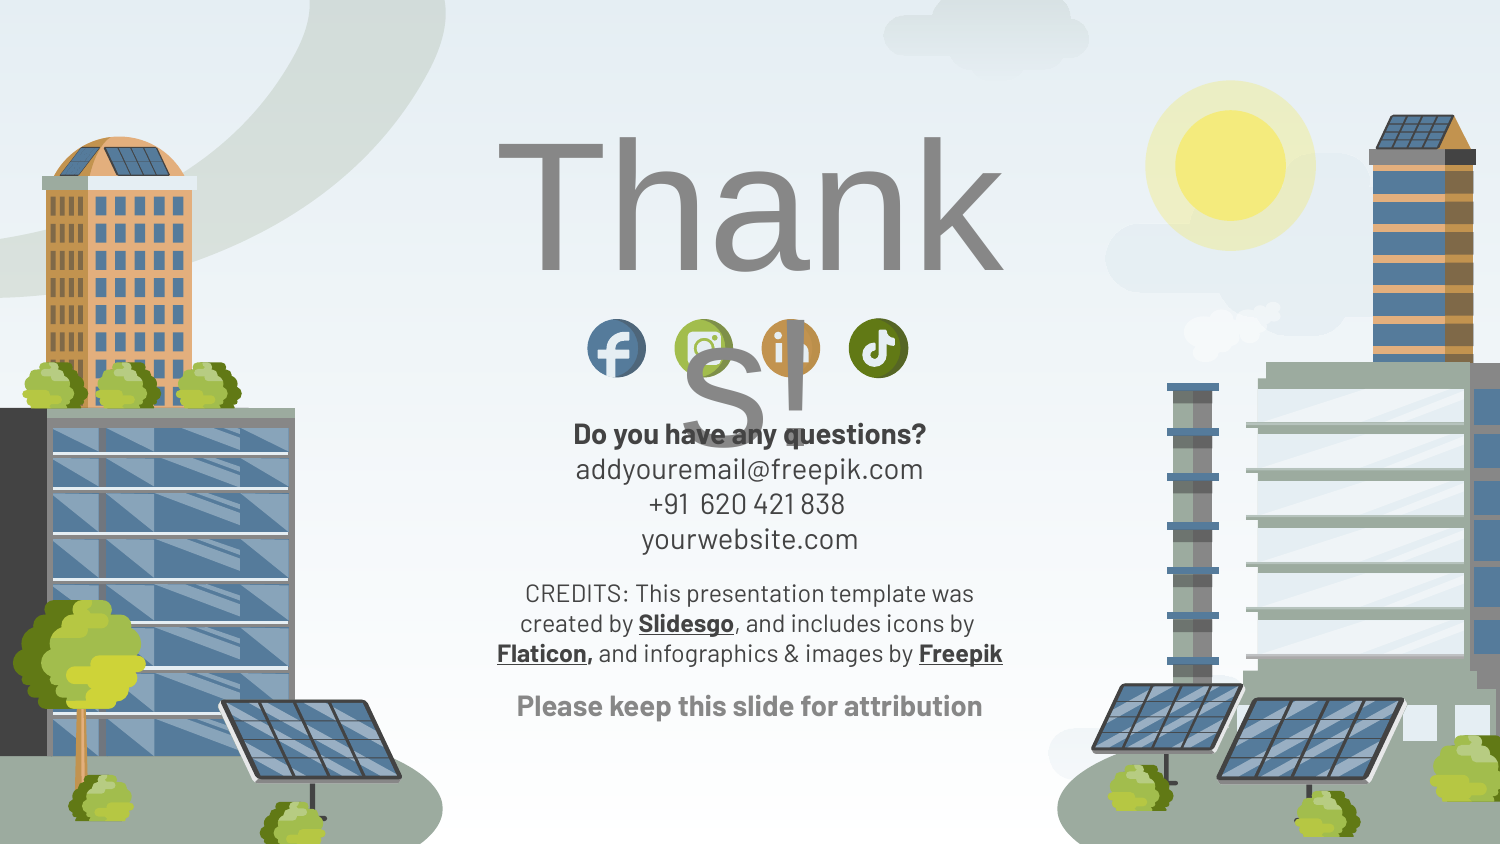

# Thanks!

Do you have any questions?
addyouremail@freepik.com
+91  620 421 838
yourwebsite.com
Please keep this slide for attribution